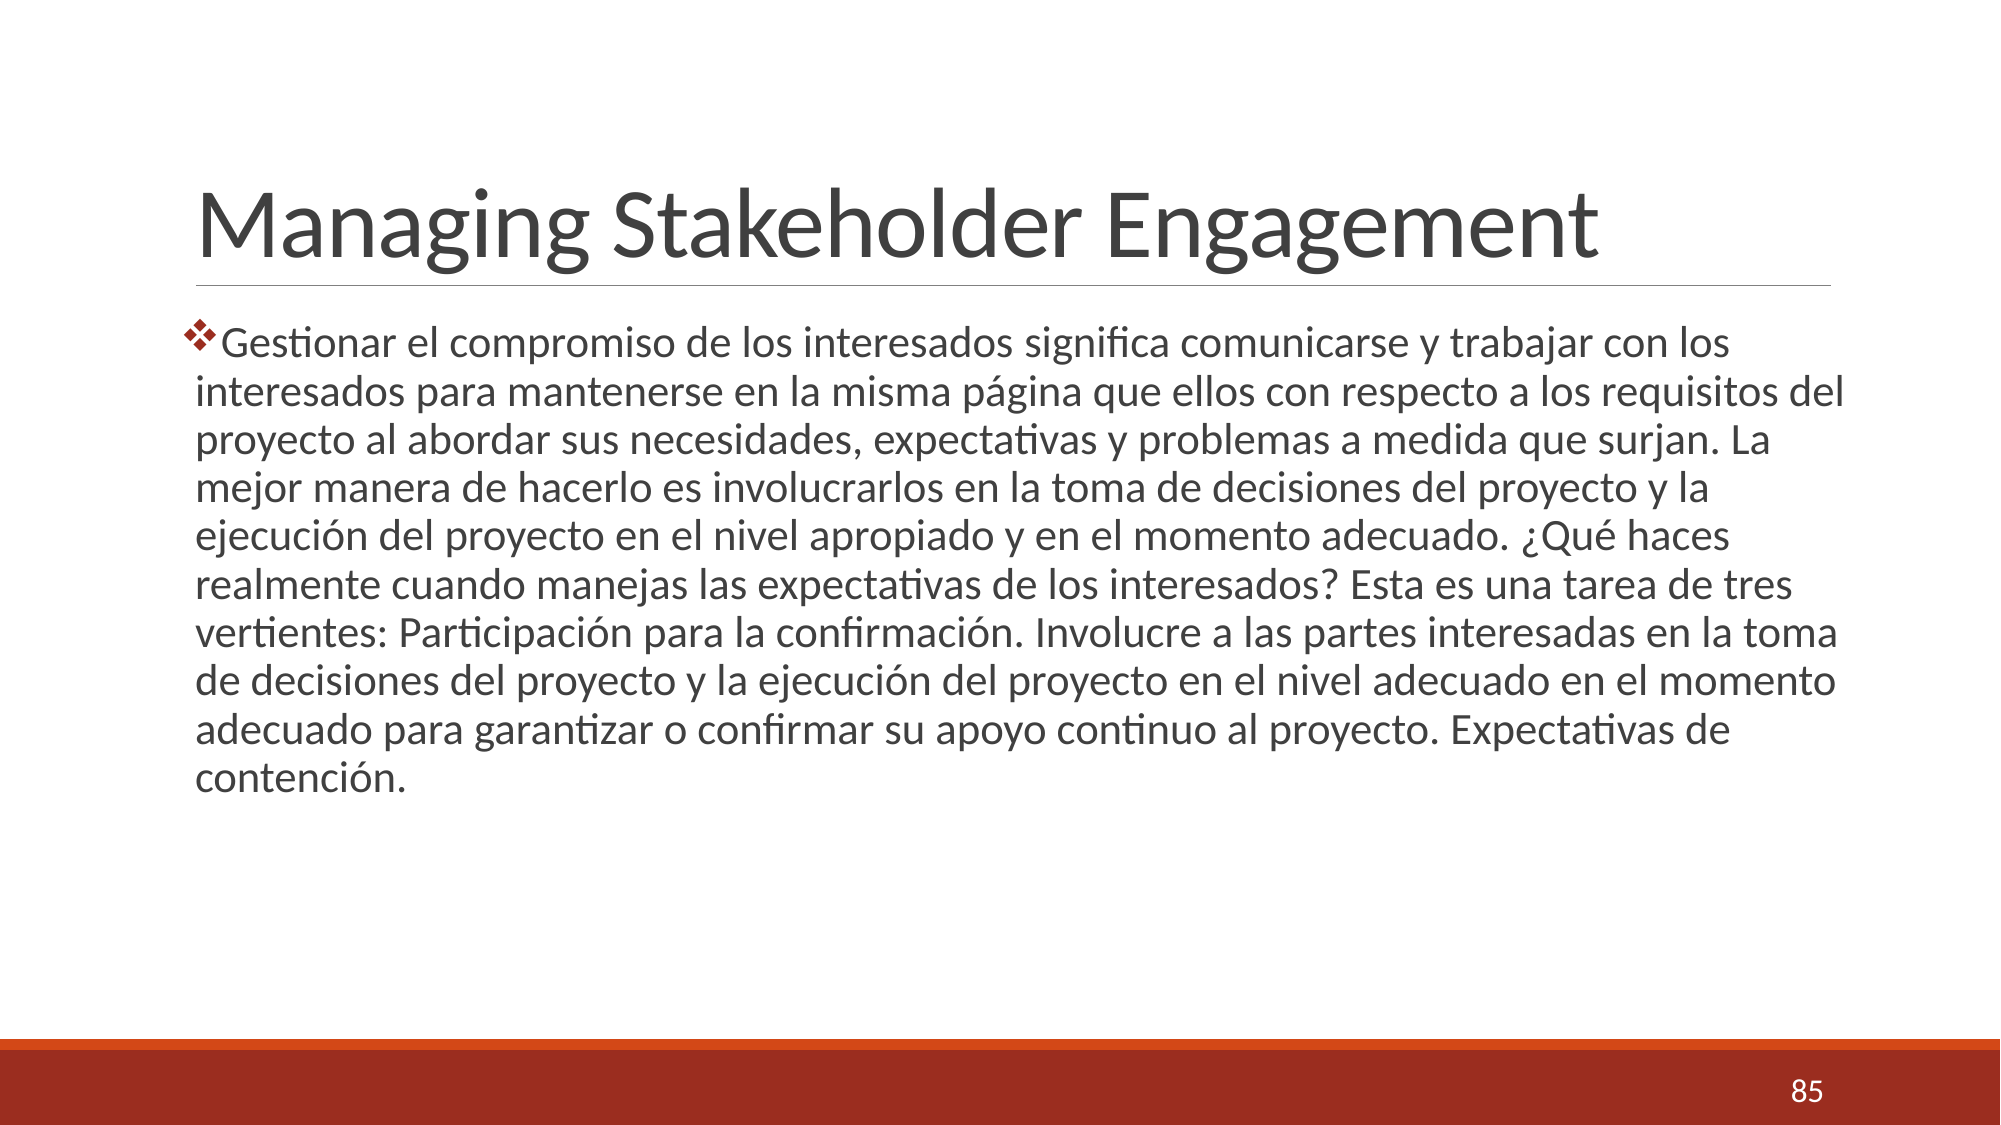

# Managing Stakeholder Engagement
Gestionar el compromiso de los interesados ​​significa comunicarse y trabajar con los interesados ​​para mantenerse en la misma página que ellos con respecto a los requisitos del proyecto al abordar sus necesidades, expectativas y problemas a medida que surjan. La mejor manera de hacerlo es involucrarlos en la toma de decisiones del proyecto y la ejecución del proyecto en el nivel apropiado y en el momento adecuado. ¿Qué haces realmente cuando manejas las expectativas de los interesados? Esta es una tarea de tres vertientes: Participación para la confirmación. Involucre a las partes interesadas en la toma de decisiones del proyecto y la ejecución del proyecto en el nivel adecuado en el momento adecuado para garantizar o confirmar su apoyo continuo al proyecto. Expectativas de contención.
85